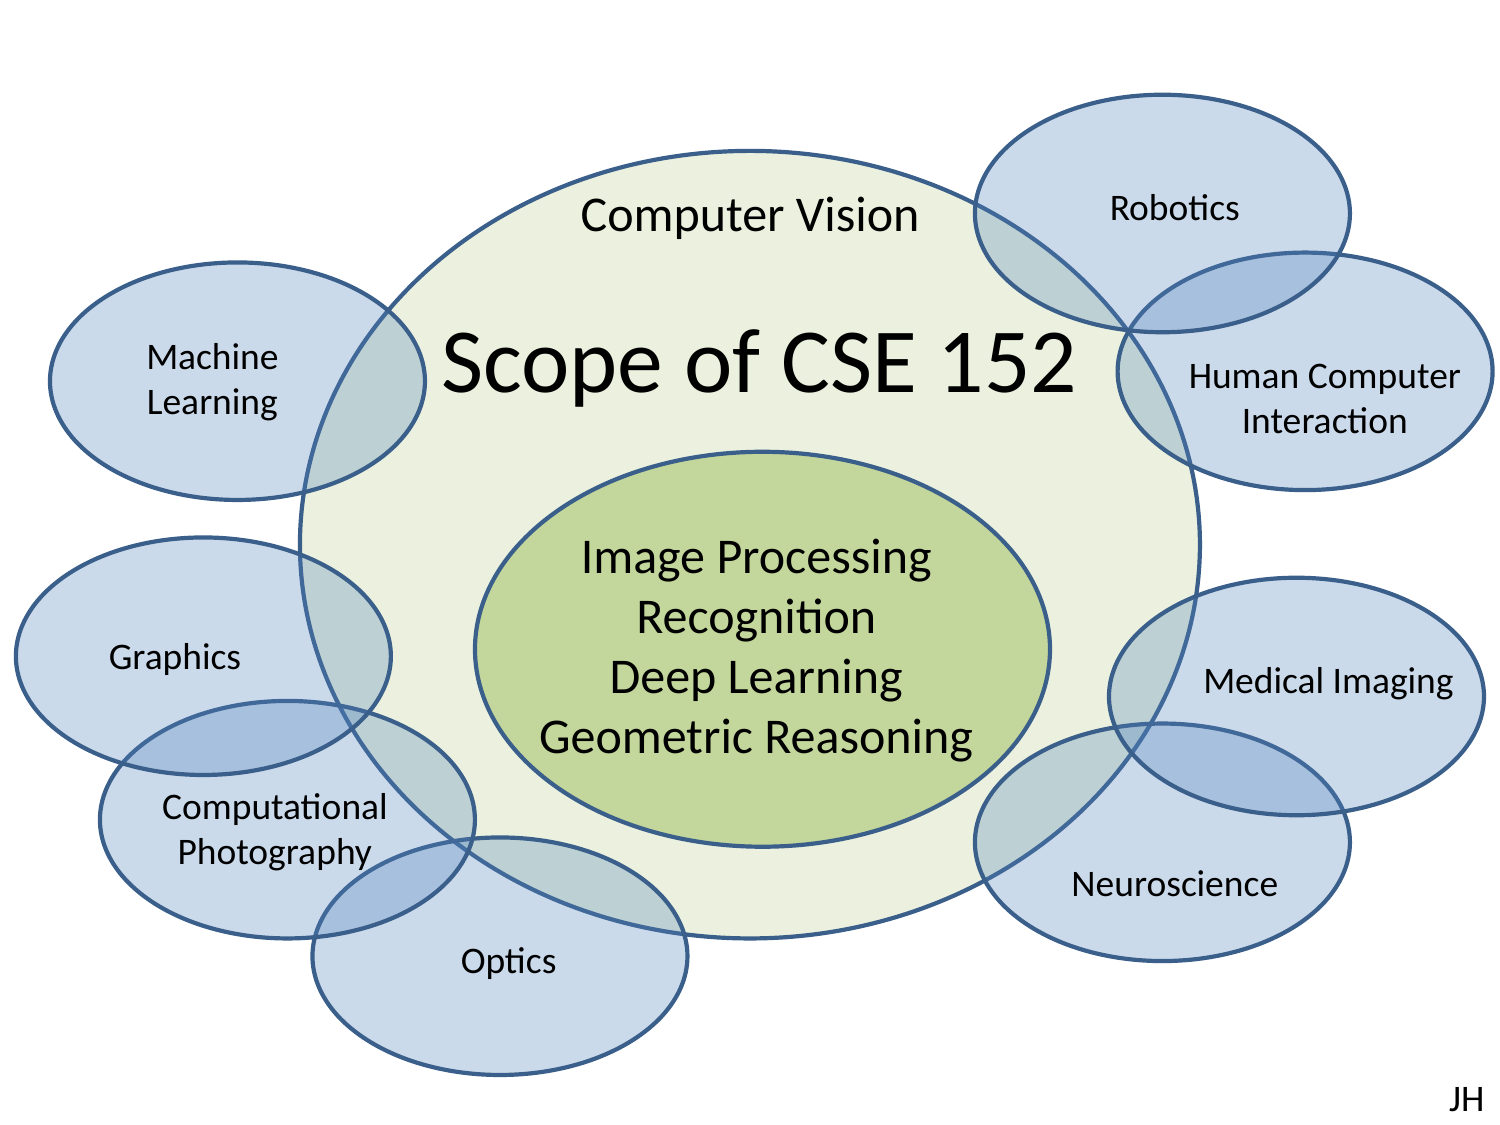

Computer Vision
Robotics

# Scope of CSE 152
Machine Learning
Human Computer Interaction

Image Processing
Recognition
Deep Learning
Geometric Reasoning

Graphics
Medical Imaging

Computational Photography

Neuroscience
Optics
JH